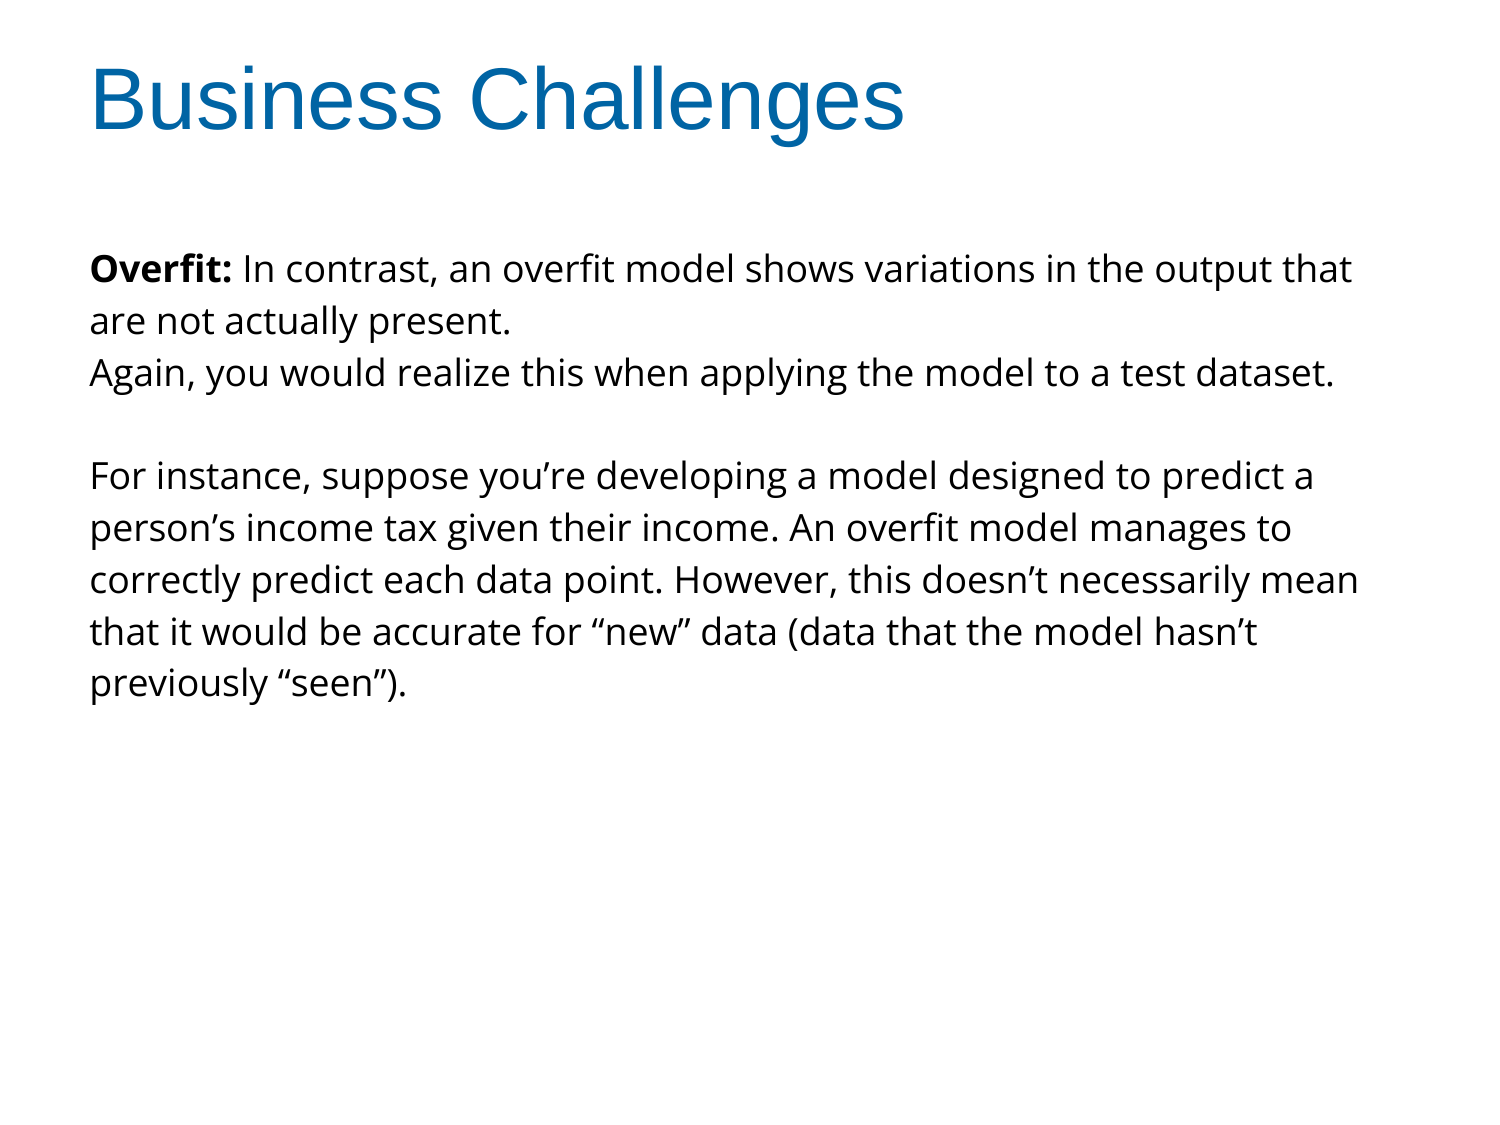

# Business Challenges
Overfit: In contrast, an overfit model shows variations in the output that are not actually present.
Again, you would realize this when applying the model to a test dataset.

For instance, suppose you’re developing a model designed to predict a person’s income tax given their income. An overfit model manages to correctly predict each data point. However, this doesn’t necessarily mean that it would be accurate for “new” data (data that the model hasn’t previously “seen”).